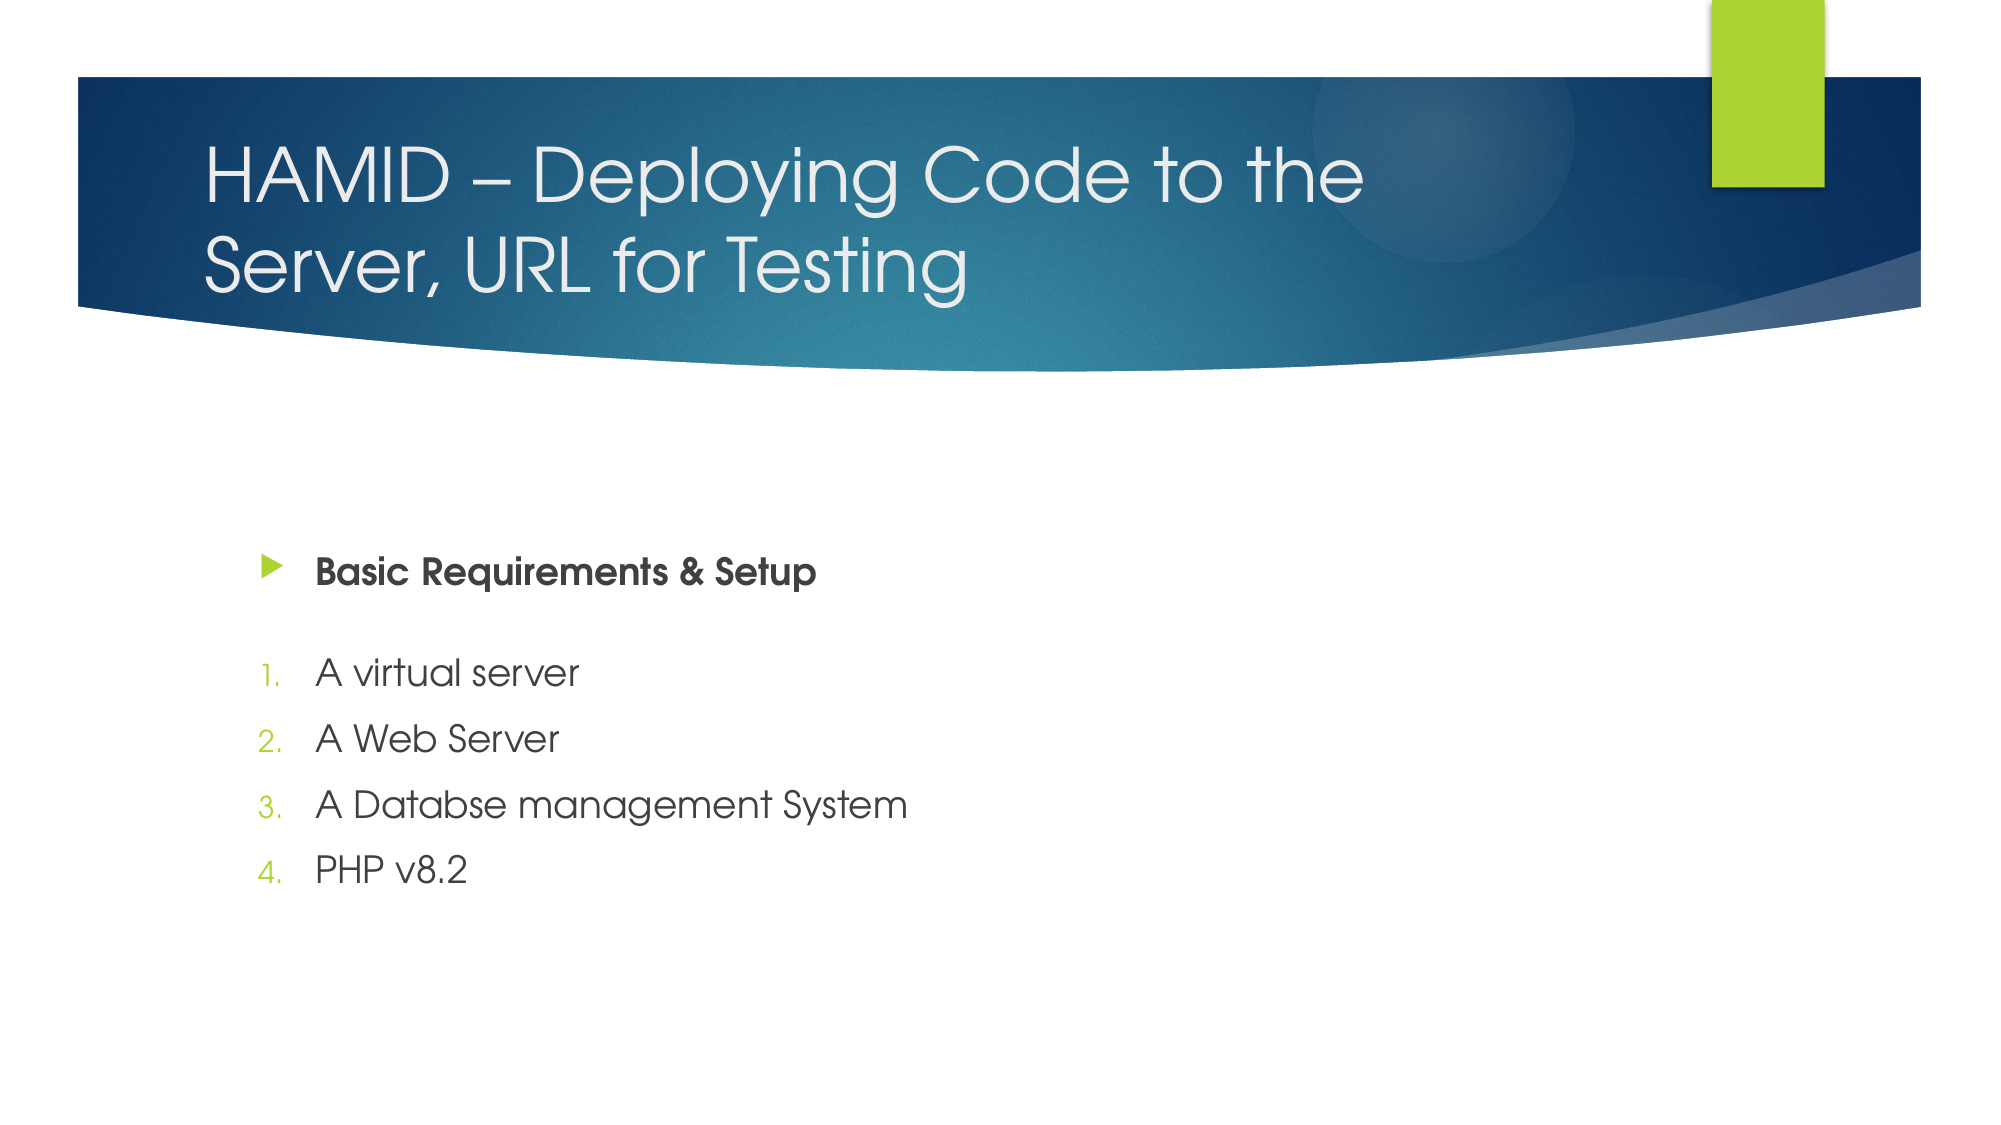

# HAMID – Deploying Code to the Server, URL for Testing
Basic Requirements & Setup
A virtual server
A Web Server
A Databse management System
PHP v8.2